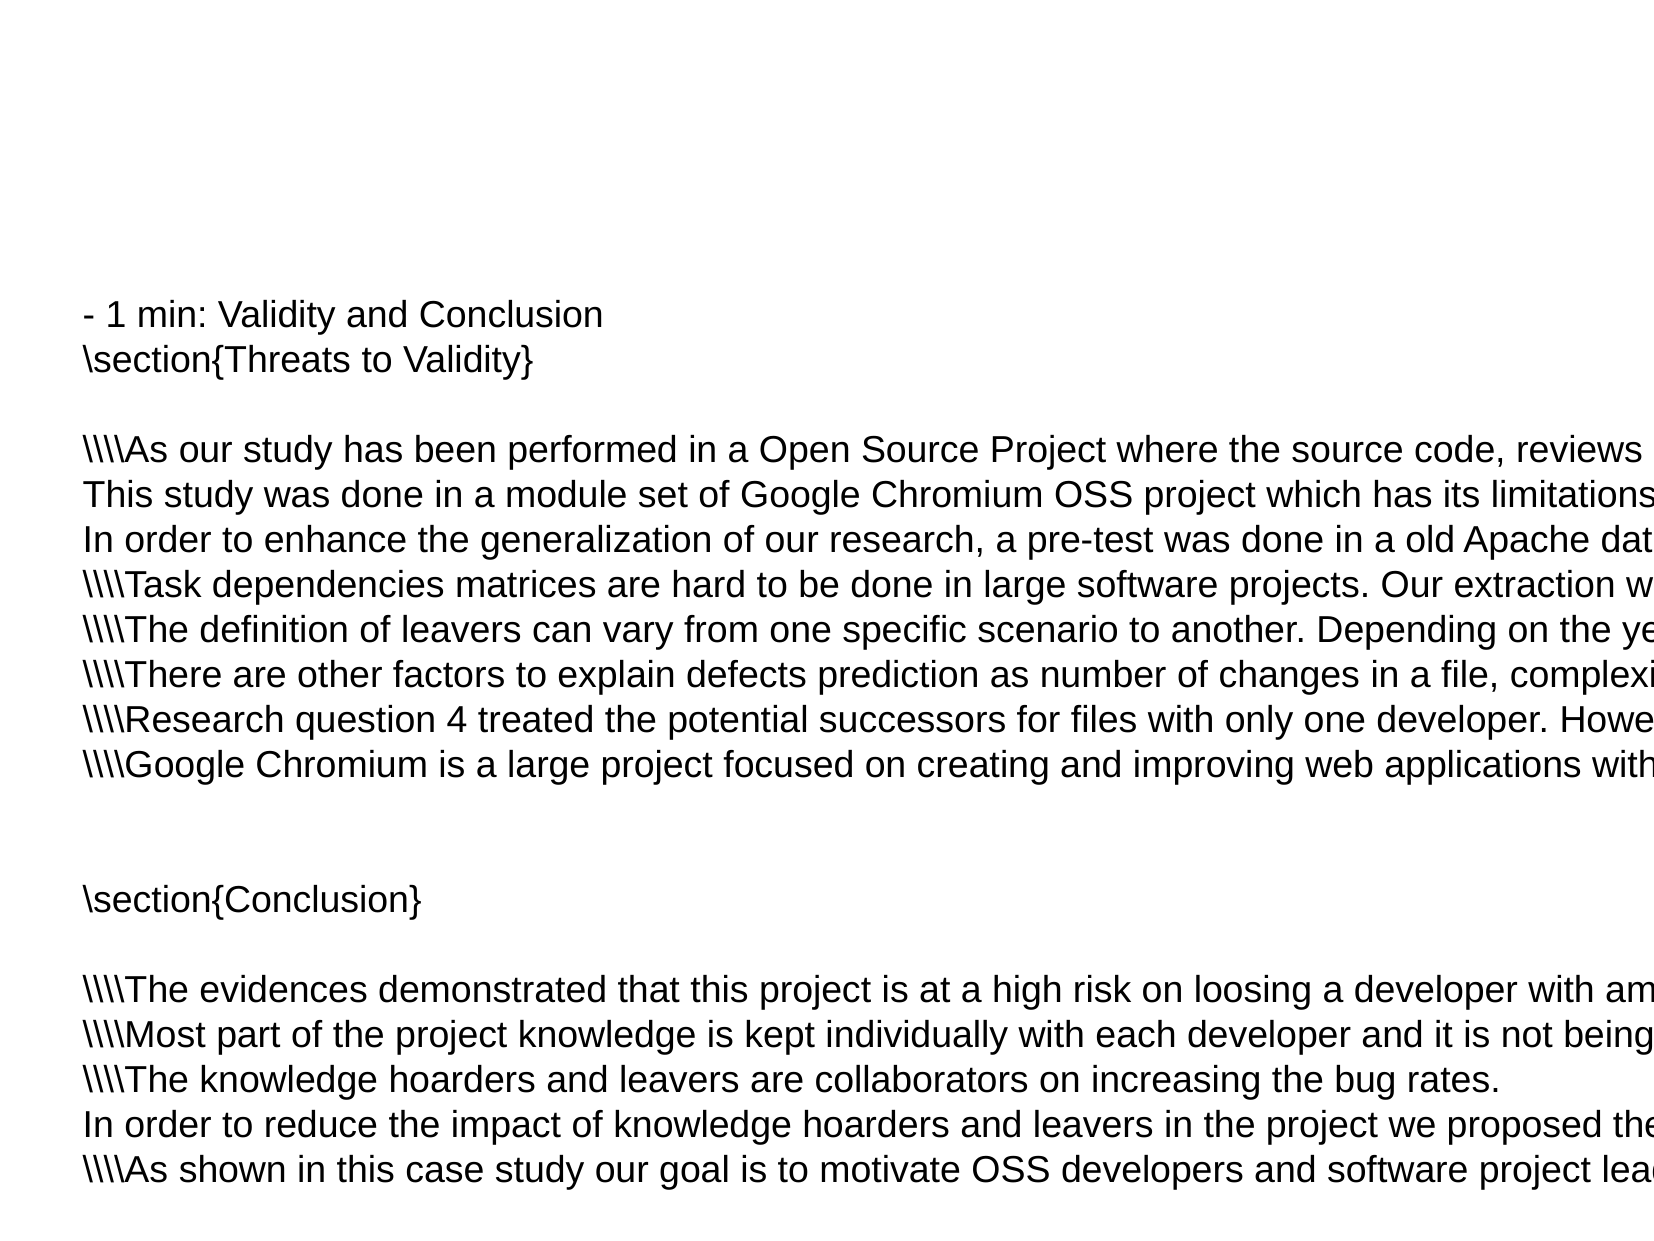

- 1 min: Validity and Conclusion
\section{Threats to Validity}

\\\\As our study has been performed in a Open Source Project where the source code, reviews and bug databases are freely available to the public a external credibility must be discussed.
This study was done in a module set of Google Chromium OSS project which has its limitations because it is partial system.
In order to enhance the generalization of our research, a pre-test was done in a old Apache database from 1996 to 2005 with less developers and source files respectively and the methodology, scripts and queries was satisfactory.
\\\\Task dependencies matrices are hard to be done in large software projects. Our extraction was performed in three days running a script given the Google Chromium OSS module PPAPI numbers: 1827 files, 198 developers and 2165 commits. Other papers also studied coordination requirements and they performed the matrices calculation. Cataldo  \cite{Cataldo2006CSCW} used a project sampling with 809 commits. Costa\etal~\cite{Costa2011CHI} used five project samplings ranging from 3078 to 66650 commits. As we can see these two researches matrices calculation were made in small to medium size software projects. Hence the modelling algorithm might be difficult to run in larger projects. We experienced a difficult situation when running matrices calculation scripts in the whole Google Chromium OSS project which one is a large project with more than 150K commits over four years of historical data.
\\\\The definition of leavers can vary from one specific scenario to another. Depending on the years of historical data we might have to adapt the developers leavers definition to each specific situation to be able to answer research question number 3.
\\\\There are other factors to explain defects prediction as number of changes in a file, complexity, files dependencies, size, developers expertise and so on. Our goal in this research is not to re-state the co-factors of bugs already studied in other researches \cite{Mockus2013FSE}, on the contrary our research goal was specifically to verify the relation between defects, developers knowledge hoarders and leavers. Then our model composed by both prediction variables (leavers and knowledge hoarders) fitted in our research question 3.
\\\\Research question 4 treated the potential successors for files with only one developer. However this methodology is not just limited to these files. Every file can have their own list of potential successors, though this method is extensible to the whole project.
\\\\Google Chromium is a large project focused on creating and improving web applications with high security to users. Moreover this project has thousand of developers contributing. Hence any other software project with historical data from a source code repository: source files, the developers who changed those files, dates will be able to replicate the approach presented here.

\section{Conclusion}

\\\\The evidences demonstrated that this project is at a high risk on loosing a developer with ample knowledge concentration in its own hands. Its impact can have great proportion creating a "black hole" in the project comprehension. Other developers will carry the heavy investigation load of that specific part of the code to acquire its logical comprehension. Hence most part of their time will not be used to develop new source code, instead it will be to decipher this neglected part of the system.
\\\\Most part of the project knowledge is kept individually with each developer and it is not being shared as it could be. From R.Q.2 we presented that the pair relation between developers per month is low. Moreover the developers are not considering their full potential of knowledge sharing with other developers. They are using 15\% of their relationship capacity.
\\\\The knowledge hoarders and leavers are collaborators on increasing the bug rates.
In order to reduce the impact of knowledge hoarders and leavers in the project we proposed the potential successors candidates list to take possession of files orphaned of single parents.  Besides it may serve as a tool to software managers to discover who is capable of taking possession of those files, reducing its negative impact. This work reports the findings of this particular software project study case and it can serve as a reference to be applied in OSS studies and in private software companies.
\\\\As shown in this case study our goal is to motivate OSS developers and software project leaders to start sharing more knowledge, because this makes a great difference when comes the time as soon as a developer leaves the project. The team will not carry this burden of lack of know-how. They will have enough expertise to handle it and ensure continuity of your project without compromising its quality and productivity.